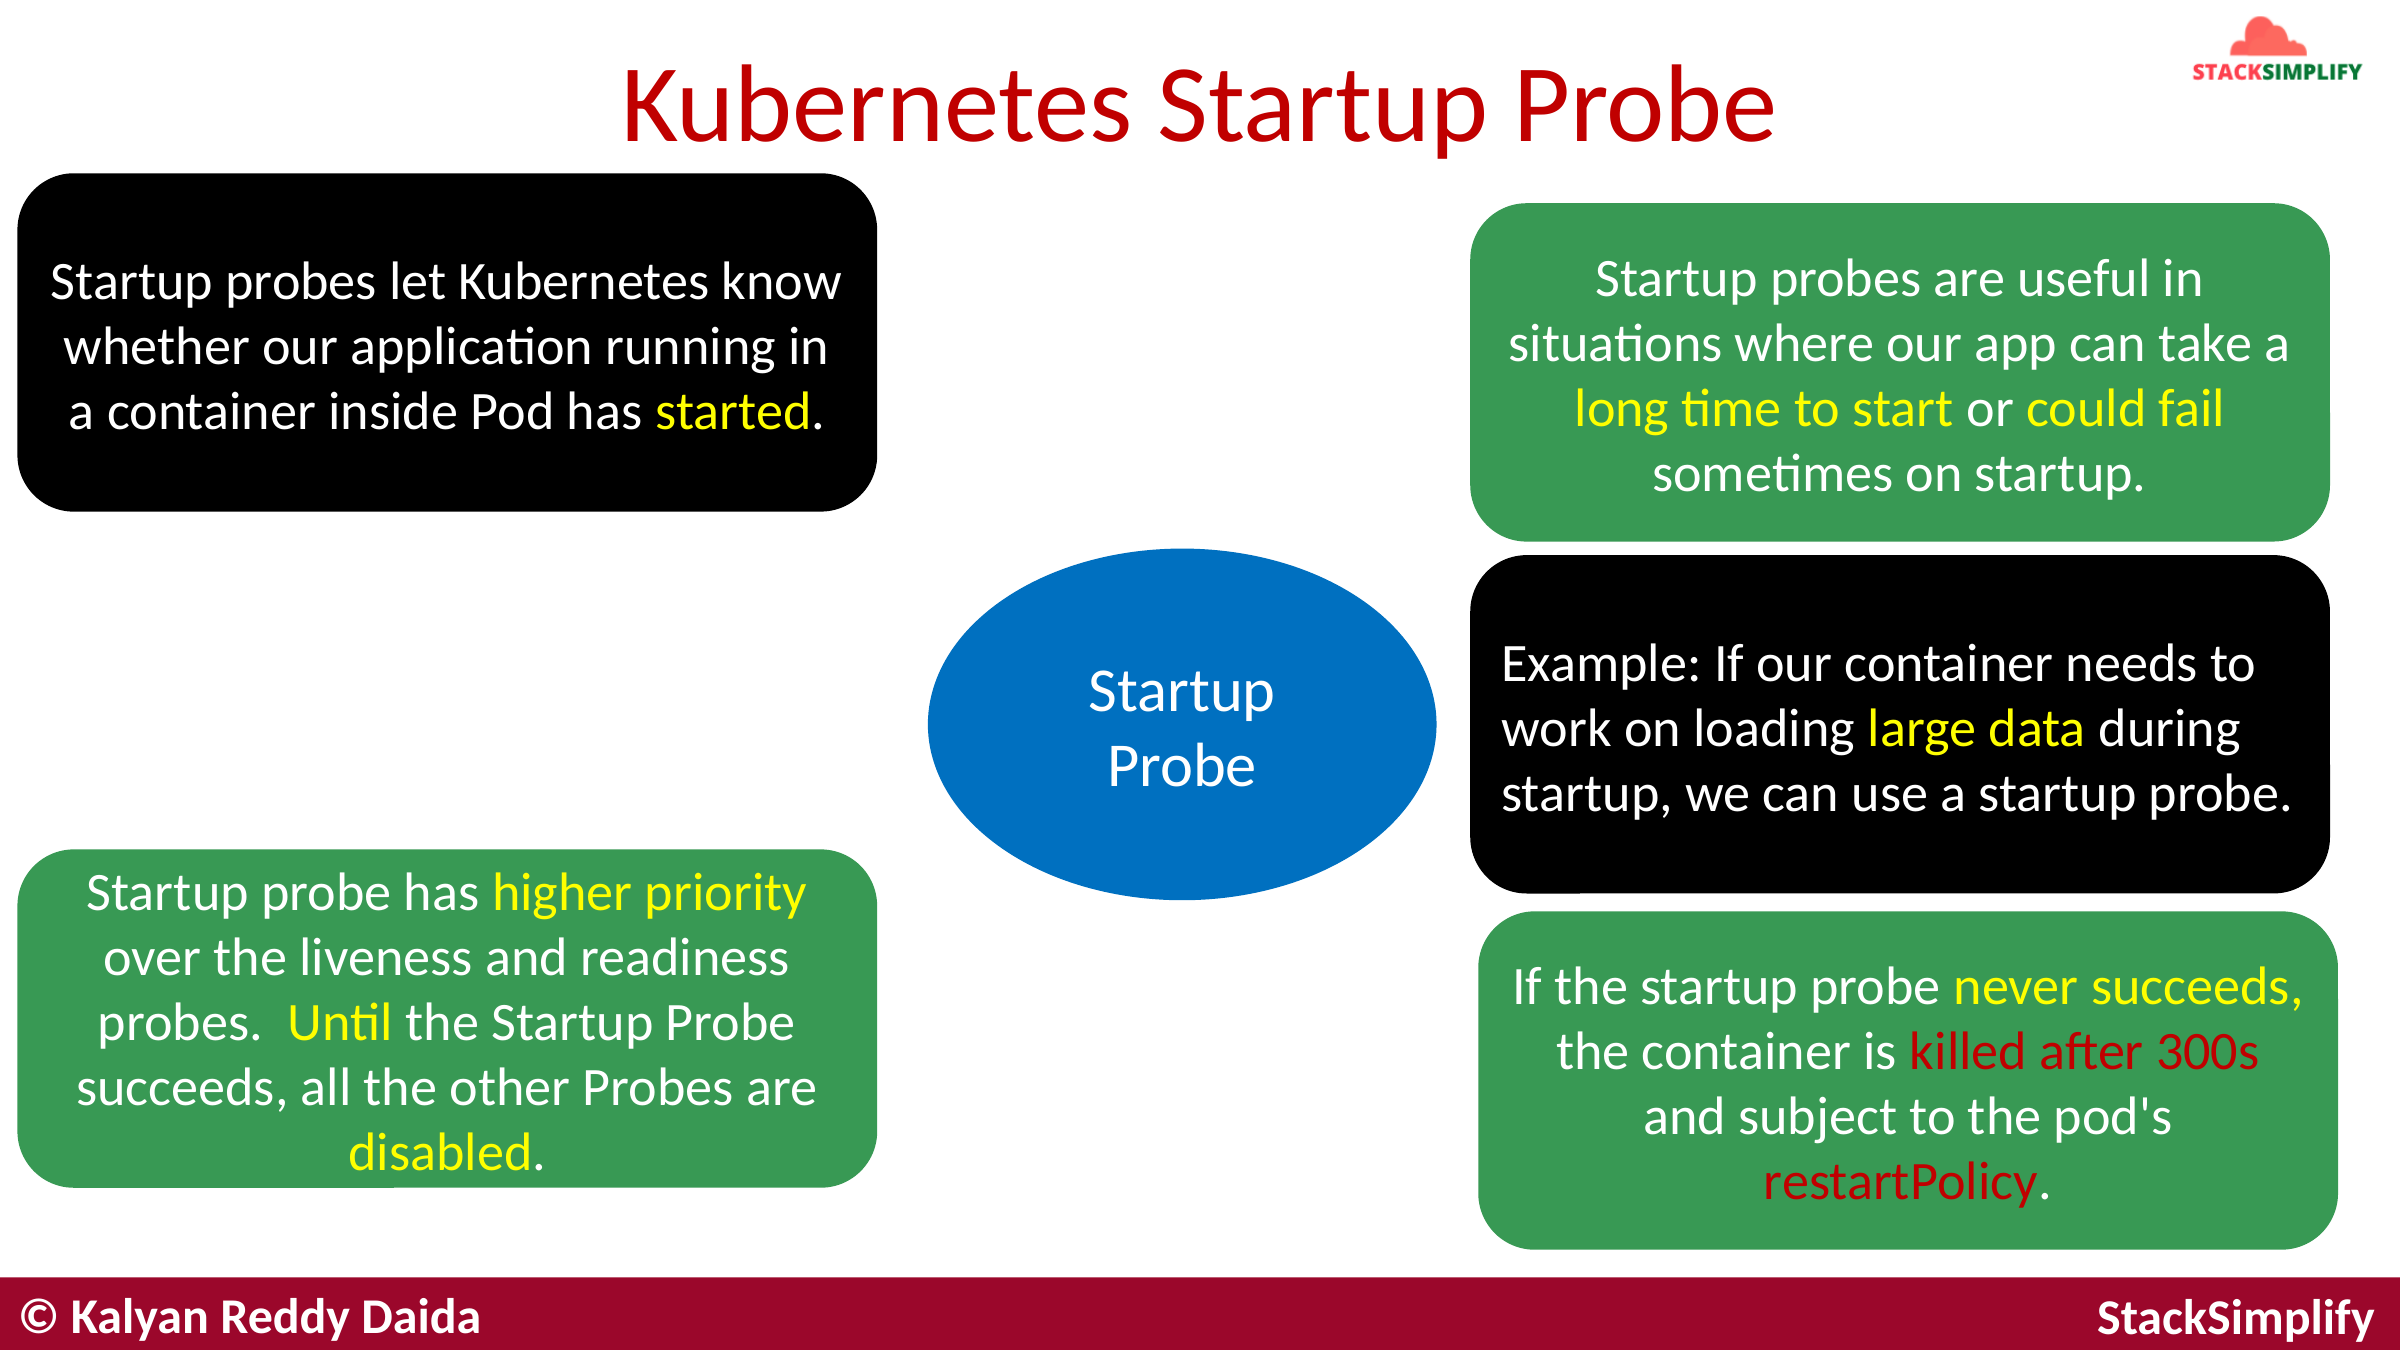

# Kubernetes Startup Probe
Startup probes let Kubernetes know whether our application running in a container inside Pod has started.
Startup probes are useful in situations where our app can take a long time to start or could fail sometimes on startup.
Startup Probe
Example: If our container needs to work on loading large data during startup, we can use a startup probe.
Startup probe has higher priority over the liveness and readiness probes.  Until the Startup Probe succeeds, all the other Probes are disabled.
If the startup probe never succeeds, the container is killed after 300s and subject to the pod's restartPolicy.
© Kalyan Reddy Daida